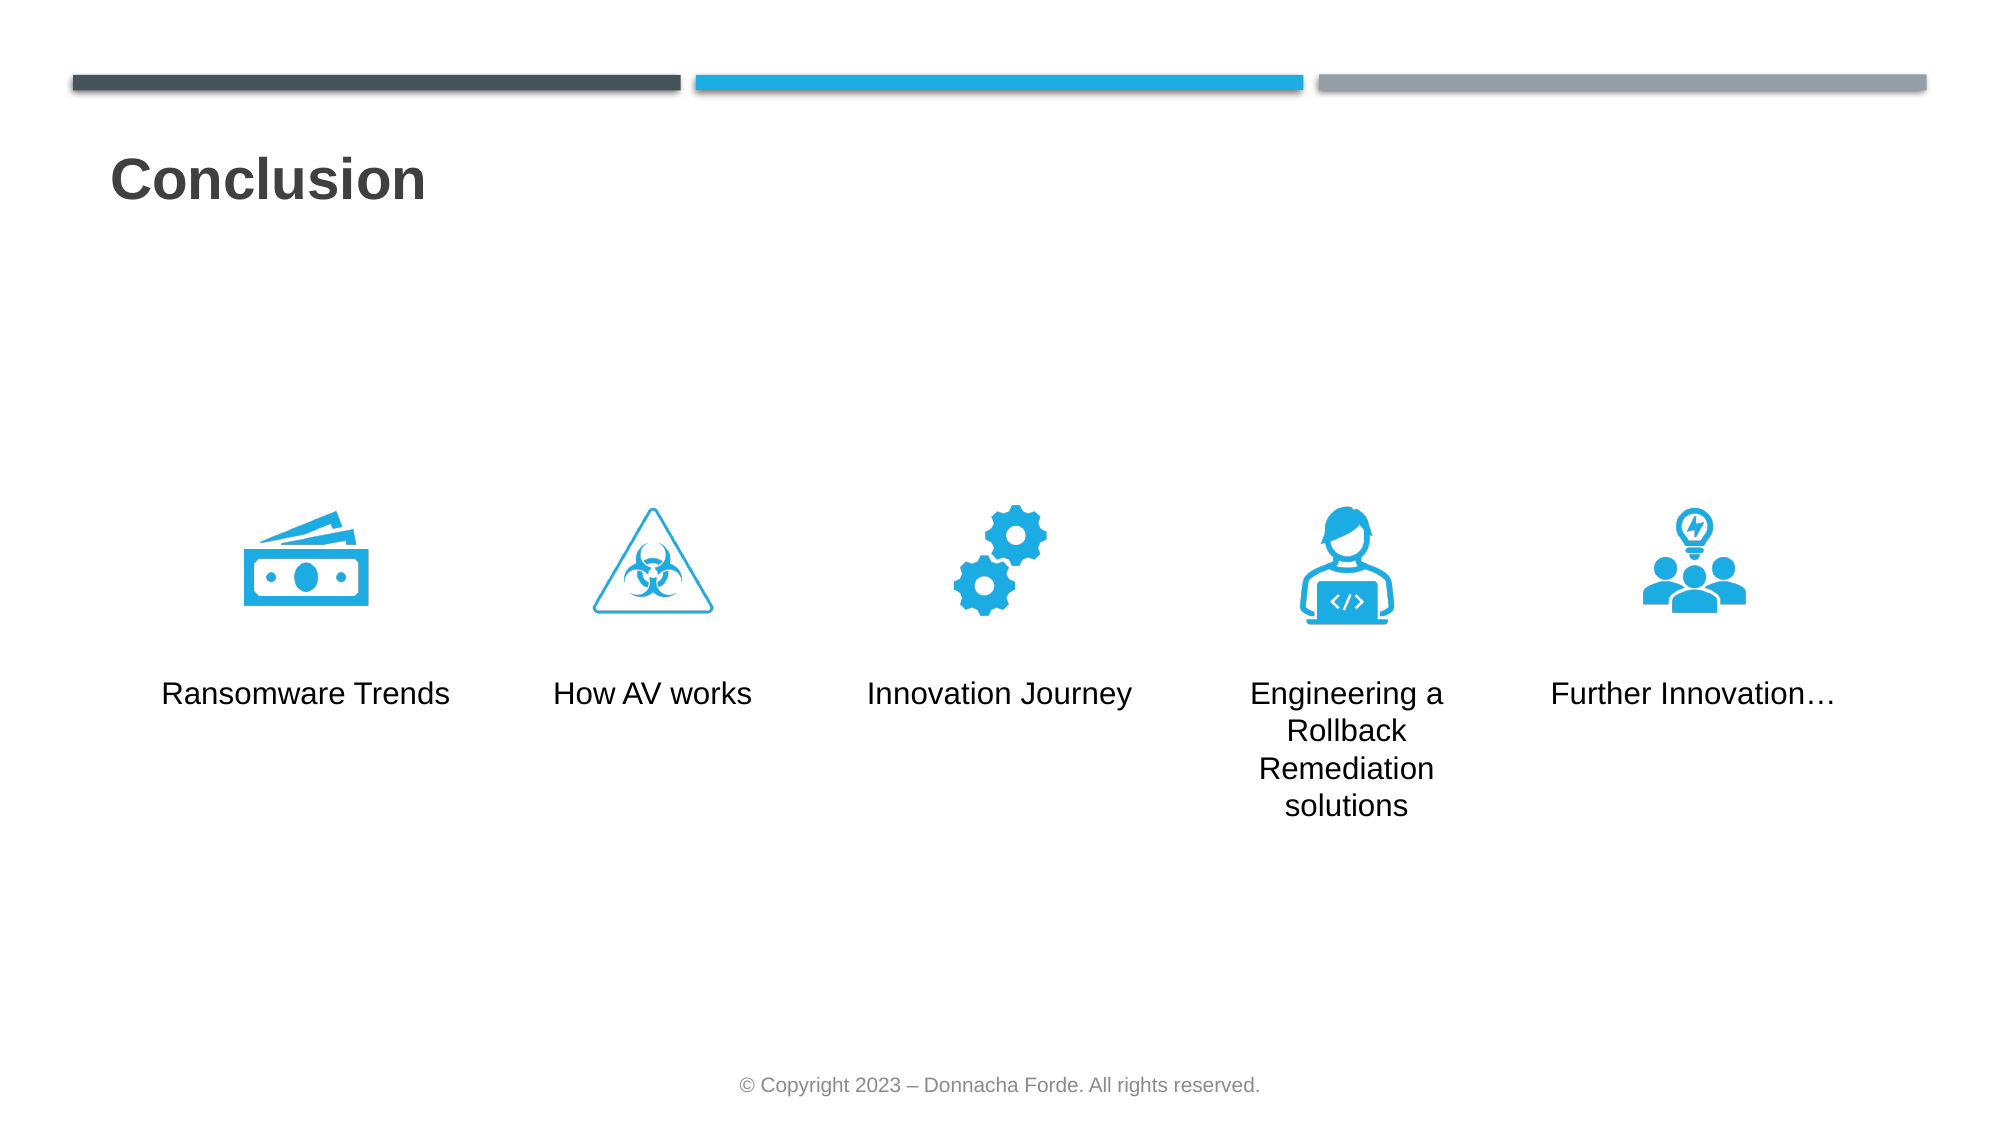

# Conclusion
Ransomware Trends
How AV works
Innovation Journey
Engineering a Rollback Remediation solutions
Further Innovation…
© Copyright 2023 – Donnacha Forde. All rights reserved.